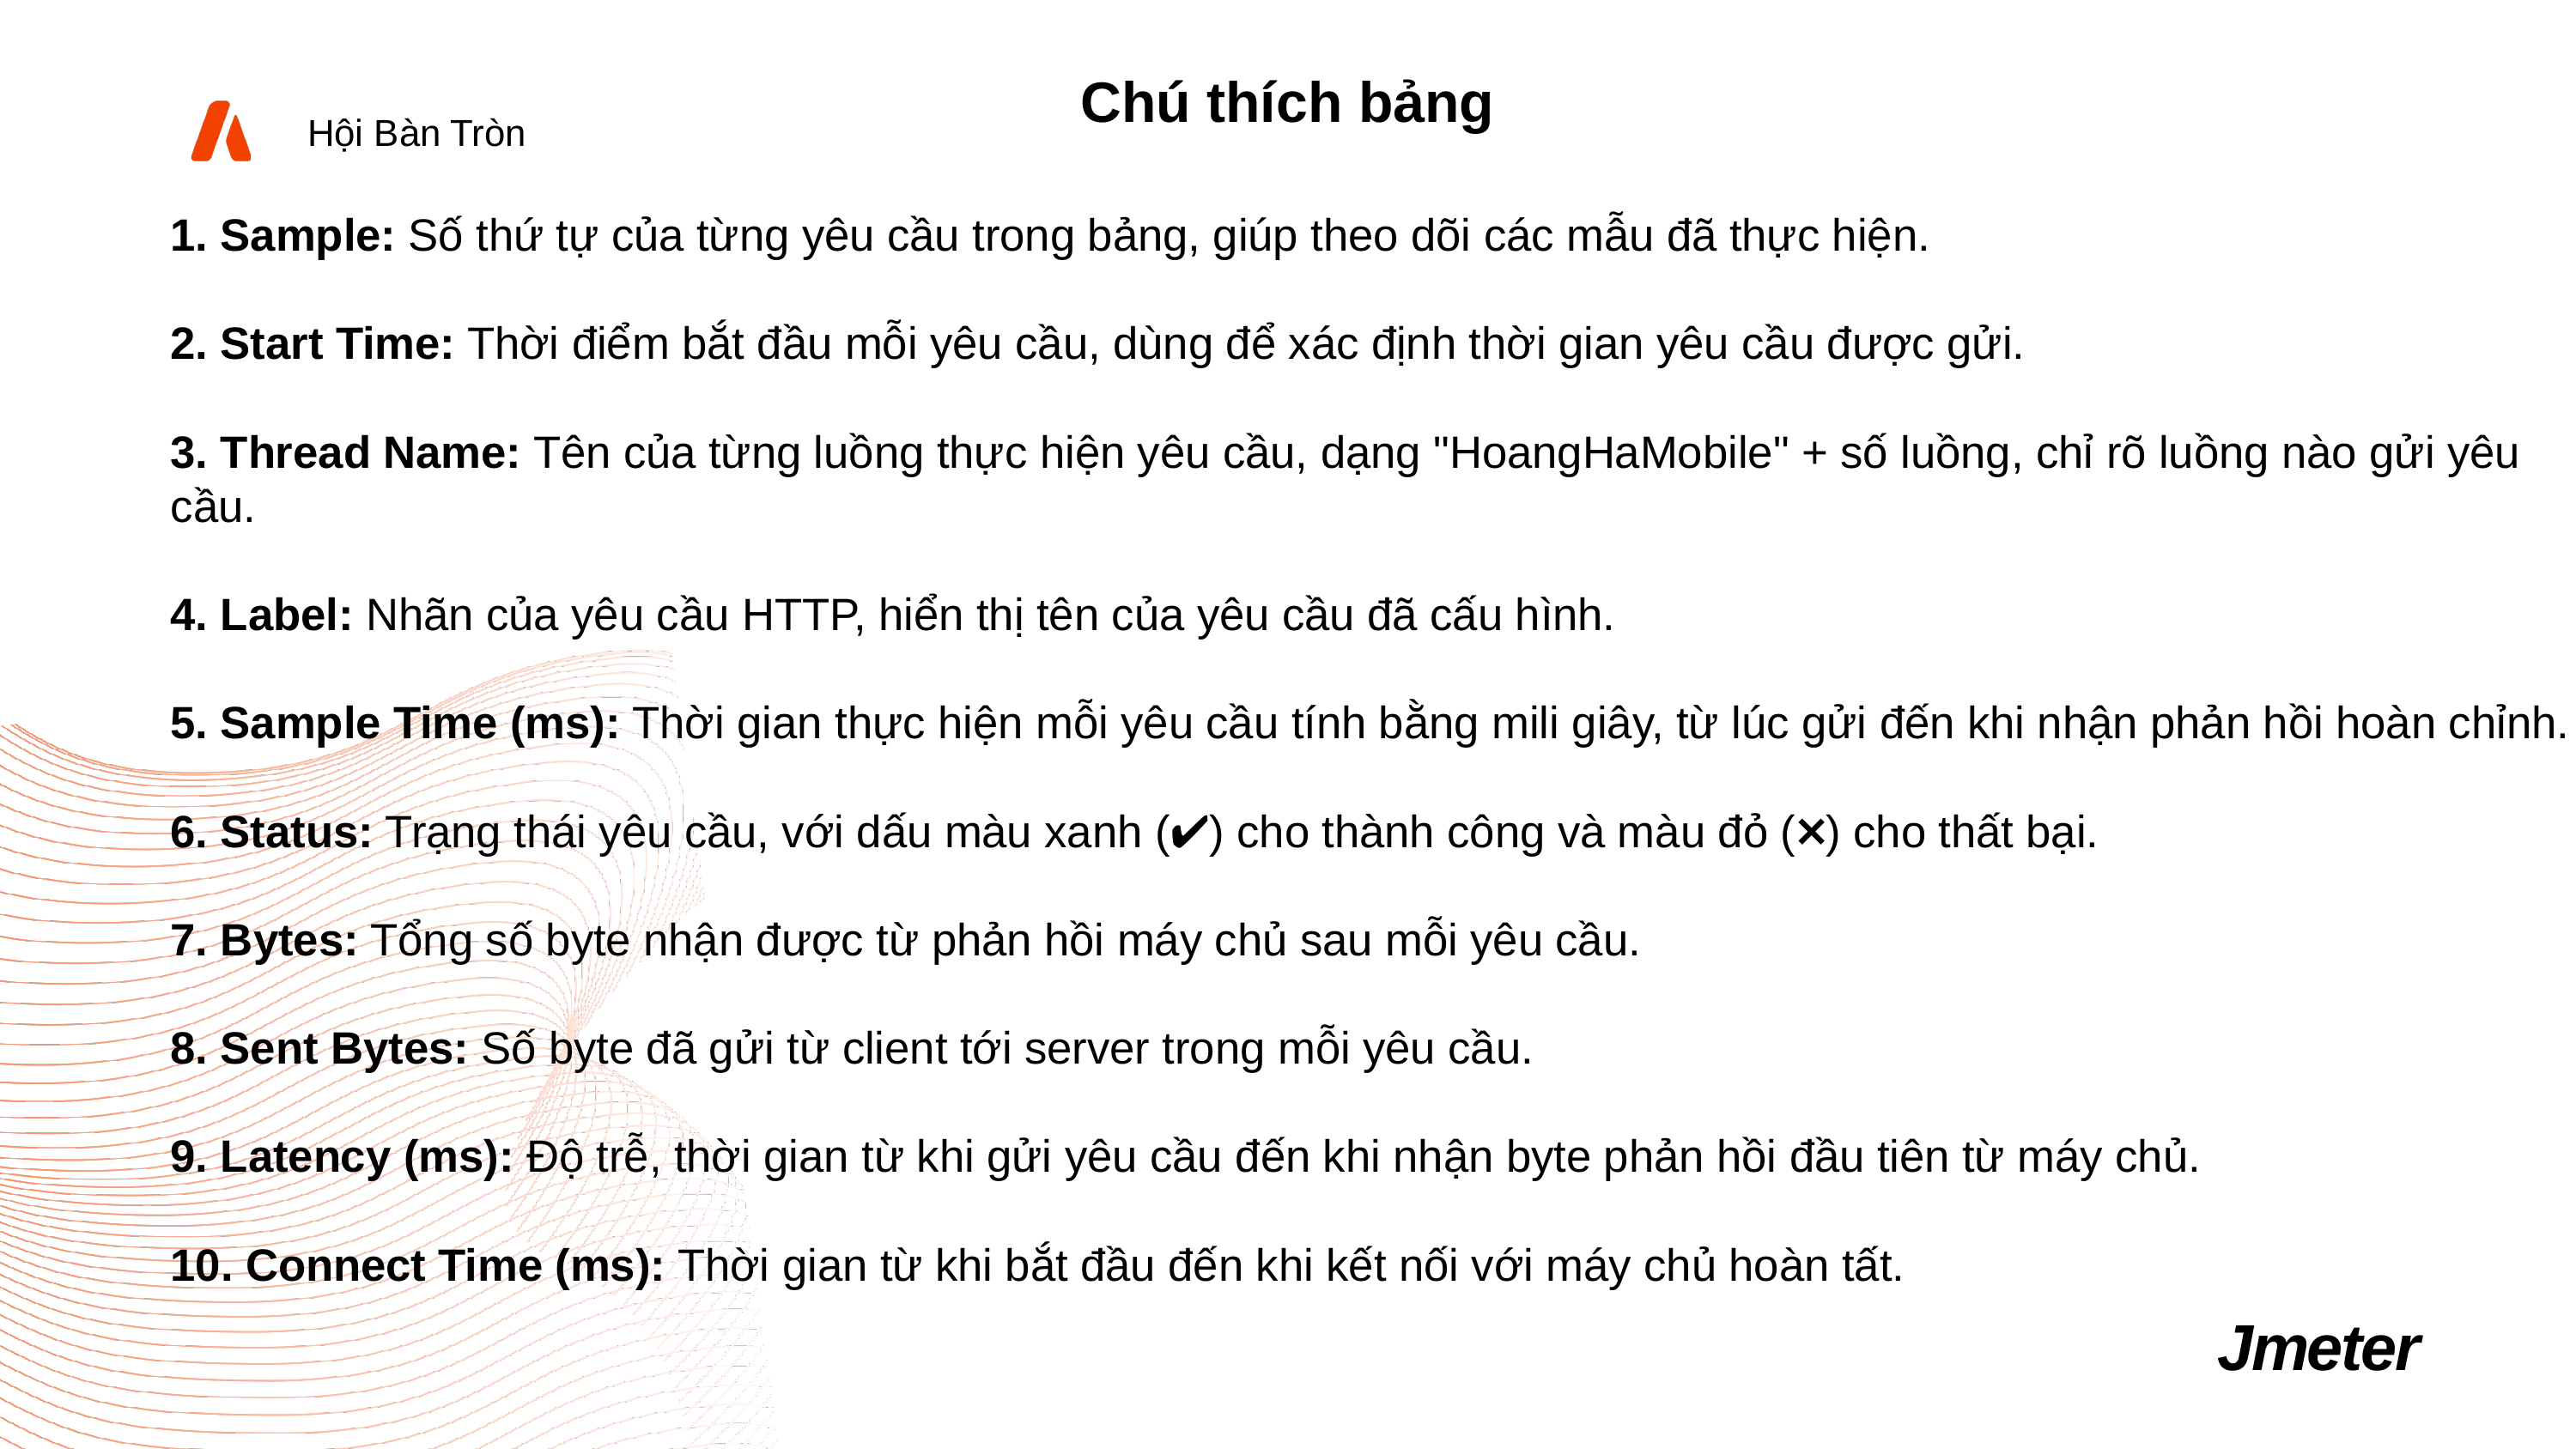

Chú thích bảng

Hội Bàn Tròn
1. Sample: Số thứ tự của từng yêu cầu trong bảng, giúp theo dõi các mẫu đã thực hiện.

2. Start Time: Thời điểm bắt đầu mỗi yêu cầu, dùng để xác định thời gian yêu cầu được gửi.

3. Thread Name: Tên của từng luồng thực hiện yêu cầu, dạng "HoangHaMobile" + số luồng, chỉ rõ luồng nào gửi yêu cầu.

4. Label: Nhãn của yêu cầu HTTP, hiển thị tên của yêu cầu đã cấu hình.

5. Sample Time (ms): Thời gian thực hiện mỗi yêu cầu tính bằng mili giây, từ lúc gửi đến khi nhận phản hồi hoàn chỉnh.

6. Status: Trạng thái yêu cầu, với dấu màu xanh (✔️) cho thành công và màu đỏ (❌) cho thất bại.

7. Bytes: Tổng số byte nhận được từ phản hồi máy chủ sau mỗi yêu cầu.

8. Sent Bytes: Số byte đã gửi từ client tới server trong mỗi yêu cầu.

9. Latency (ms): Độ trễ, thời gian từ khi gửi yêu cầu đến khi nhận byte phản hồi đầu tiên từ máy chủ.

10. Connect Time (ms): Thời gian từ khi bắt đầu đến khi kết nối với máy chủ hoàn tất.

Jmeter